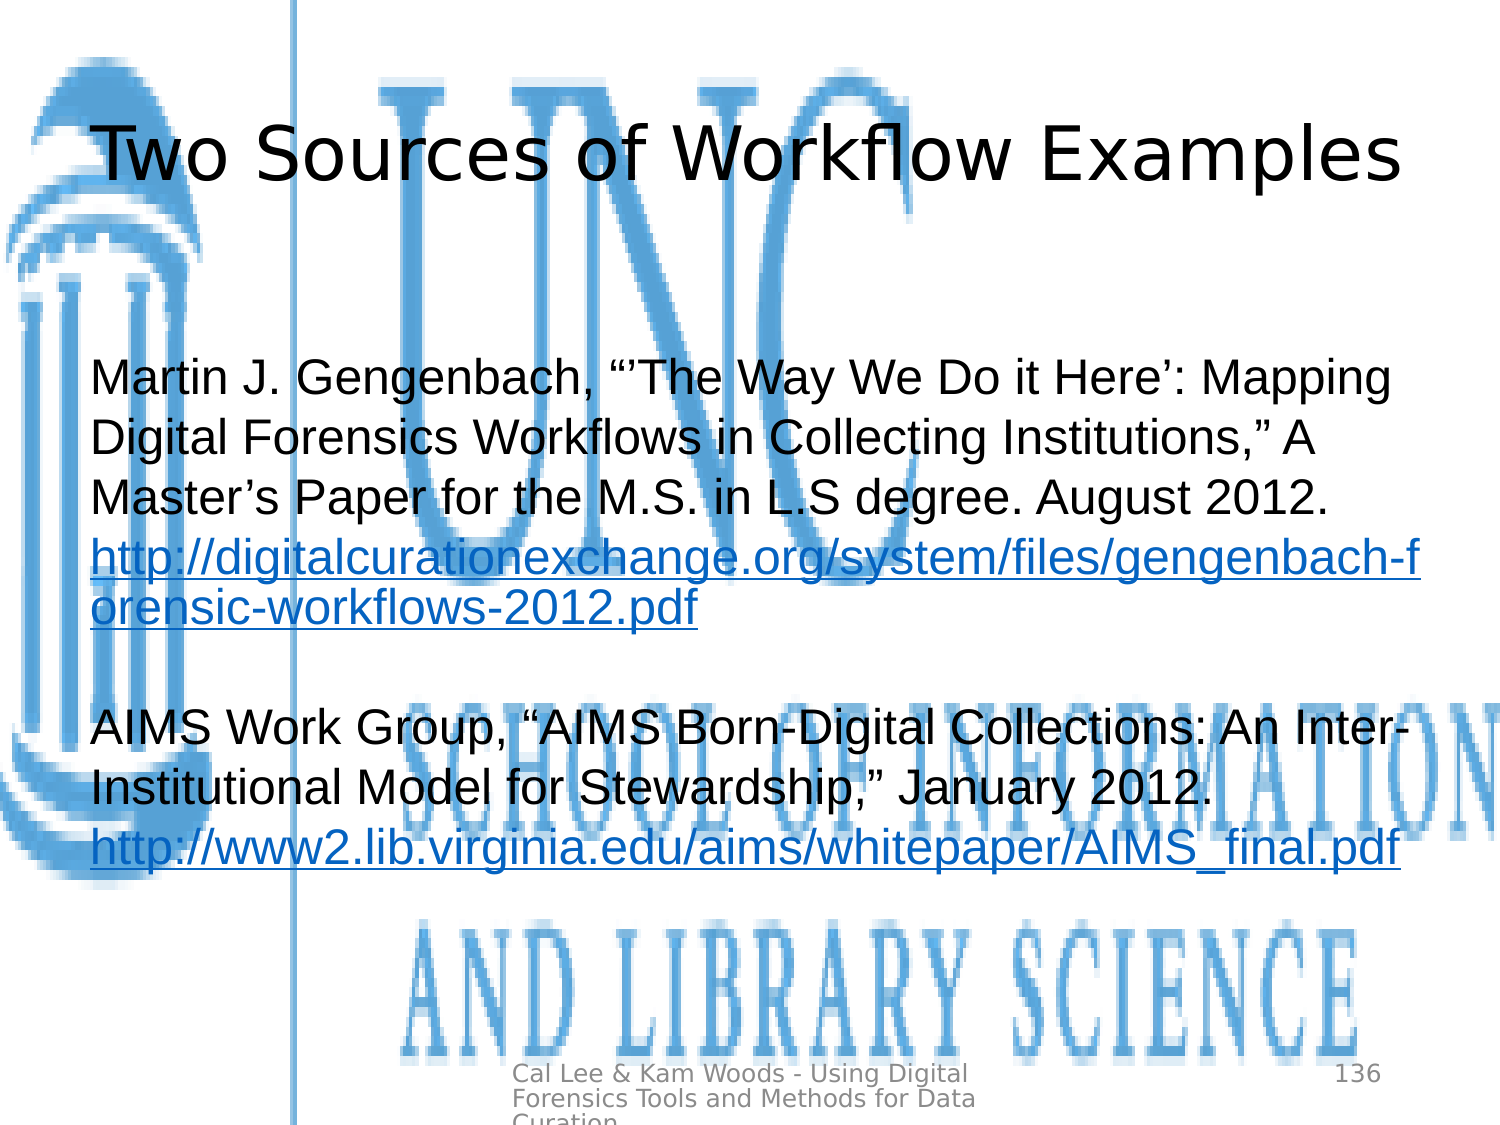

# Two Sources of Workflow Examples
Martin J. Gengenbach, “’The Way We Do it Here’: Mapping Digital Forensics Workflows in Collecting Institutions,” A Master’s Paper for the M.S. in L.S degree. August 2012.
http://digitalcurationexchange.org/system/files/gengenbach-forensic-workflows-2012.pdf

AIMS Work Group, “AIMS Born-Digital Collections: An Inter-Institutional Model for Stewardship,” January 2012. http://www2.lib.virginia.edu/aims/whitepaper/AIMS_final.pdf
Cal Lee & Kam Woods - Using Digital Forensics Tools and Methods for Data Curation
136